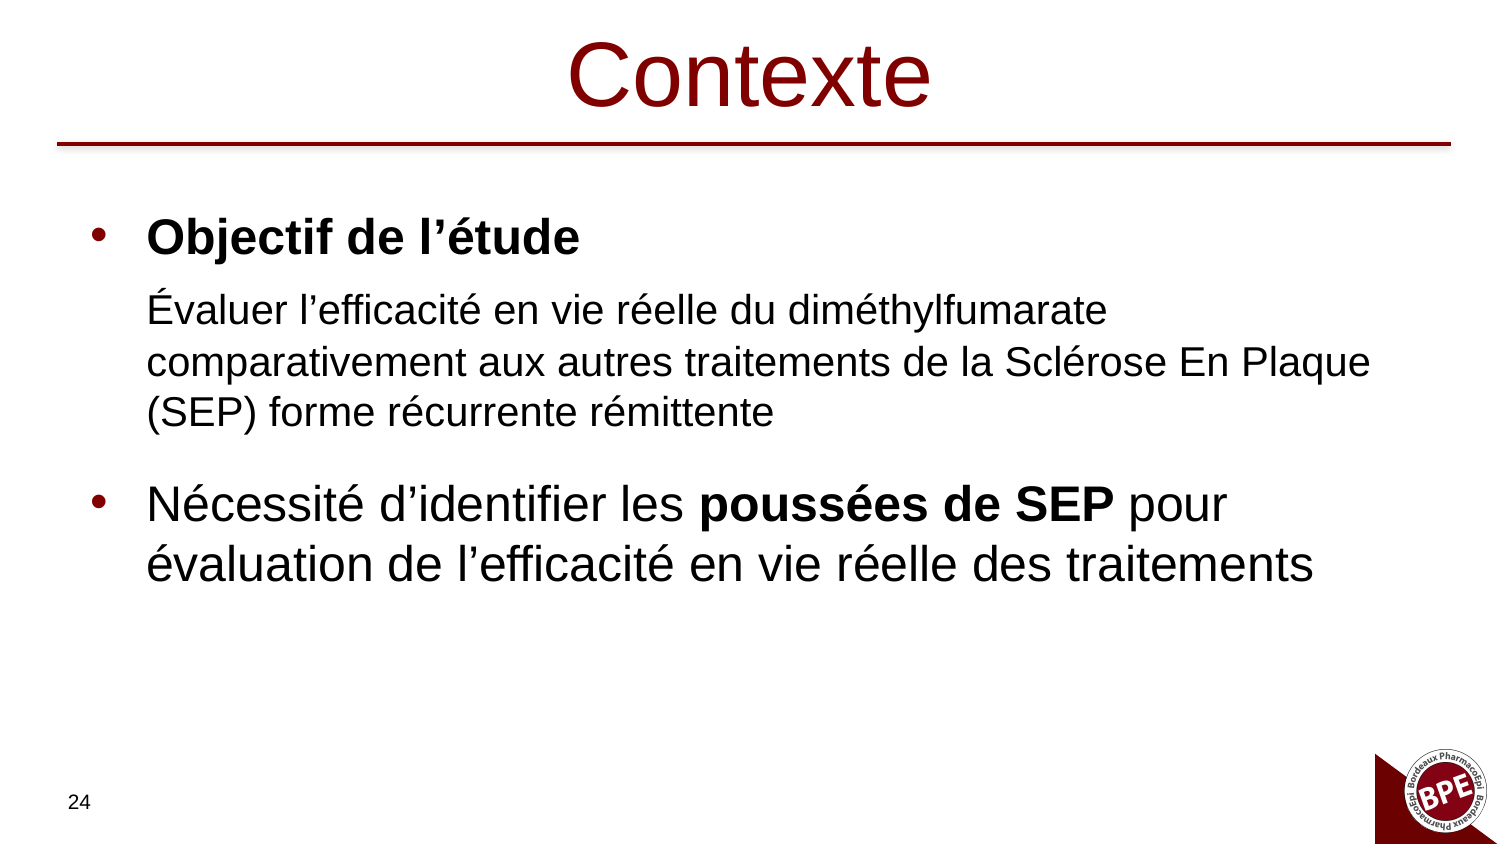

# Contexte
Objectif de l’étude
	Évaluer l’efficacité en vie réelle du diméthylfumarate comparativement aux autres traitements de la Sclérose En Plaque (SEP) forme récurrente rémittente
Nécessité d’identifier les poussées de SEP pour évaluation de l’efficacité en vie réelle des traitements